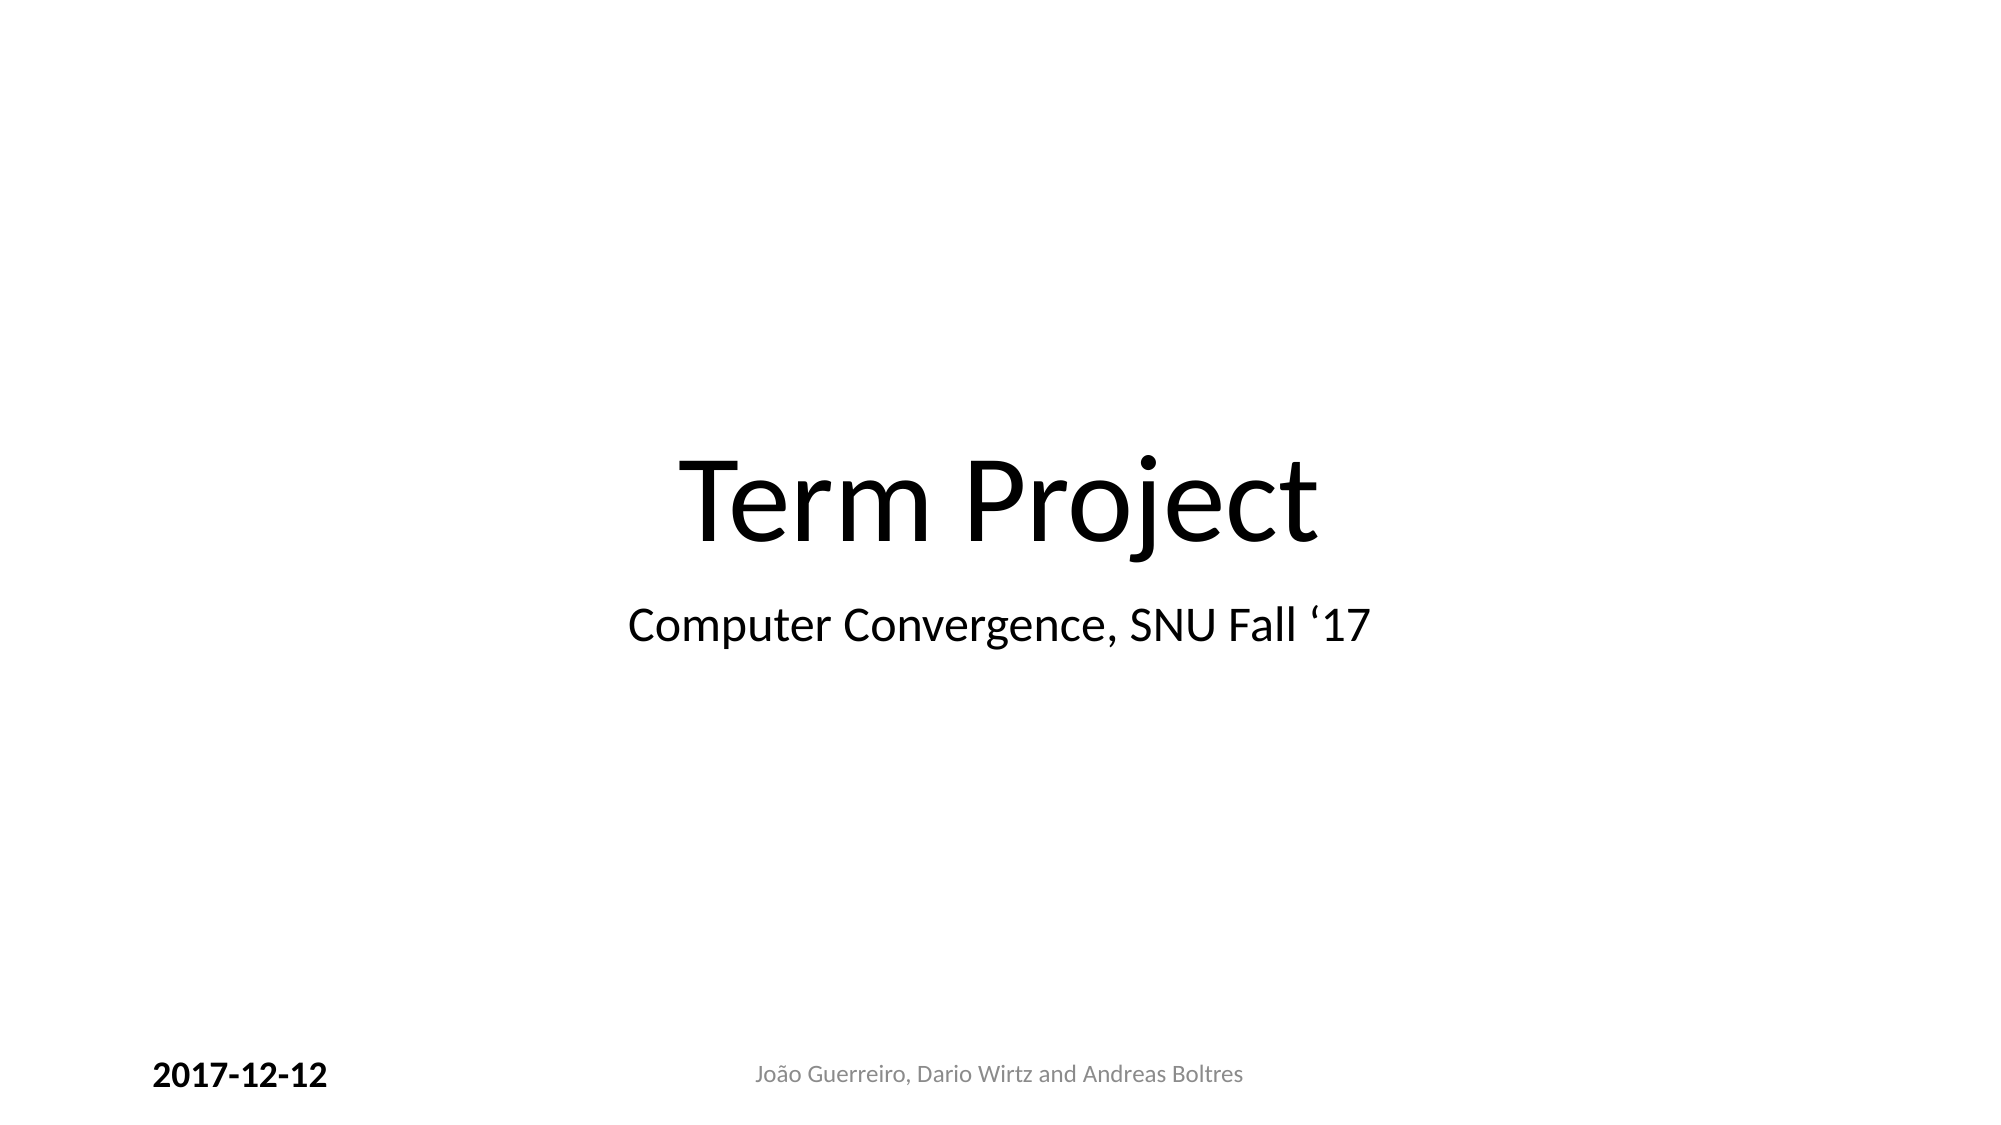

# Term Project
Computer Convergence, SNU Fall ‘17
2017-12-12
João Guerreiro, Dario Wirtz and Andreas Boltres